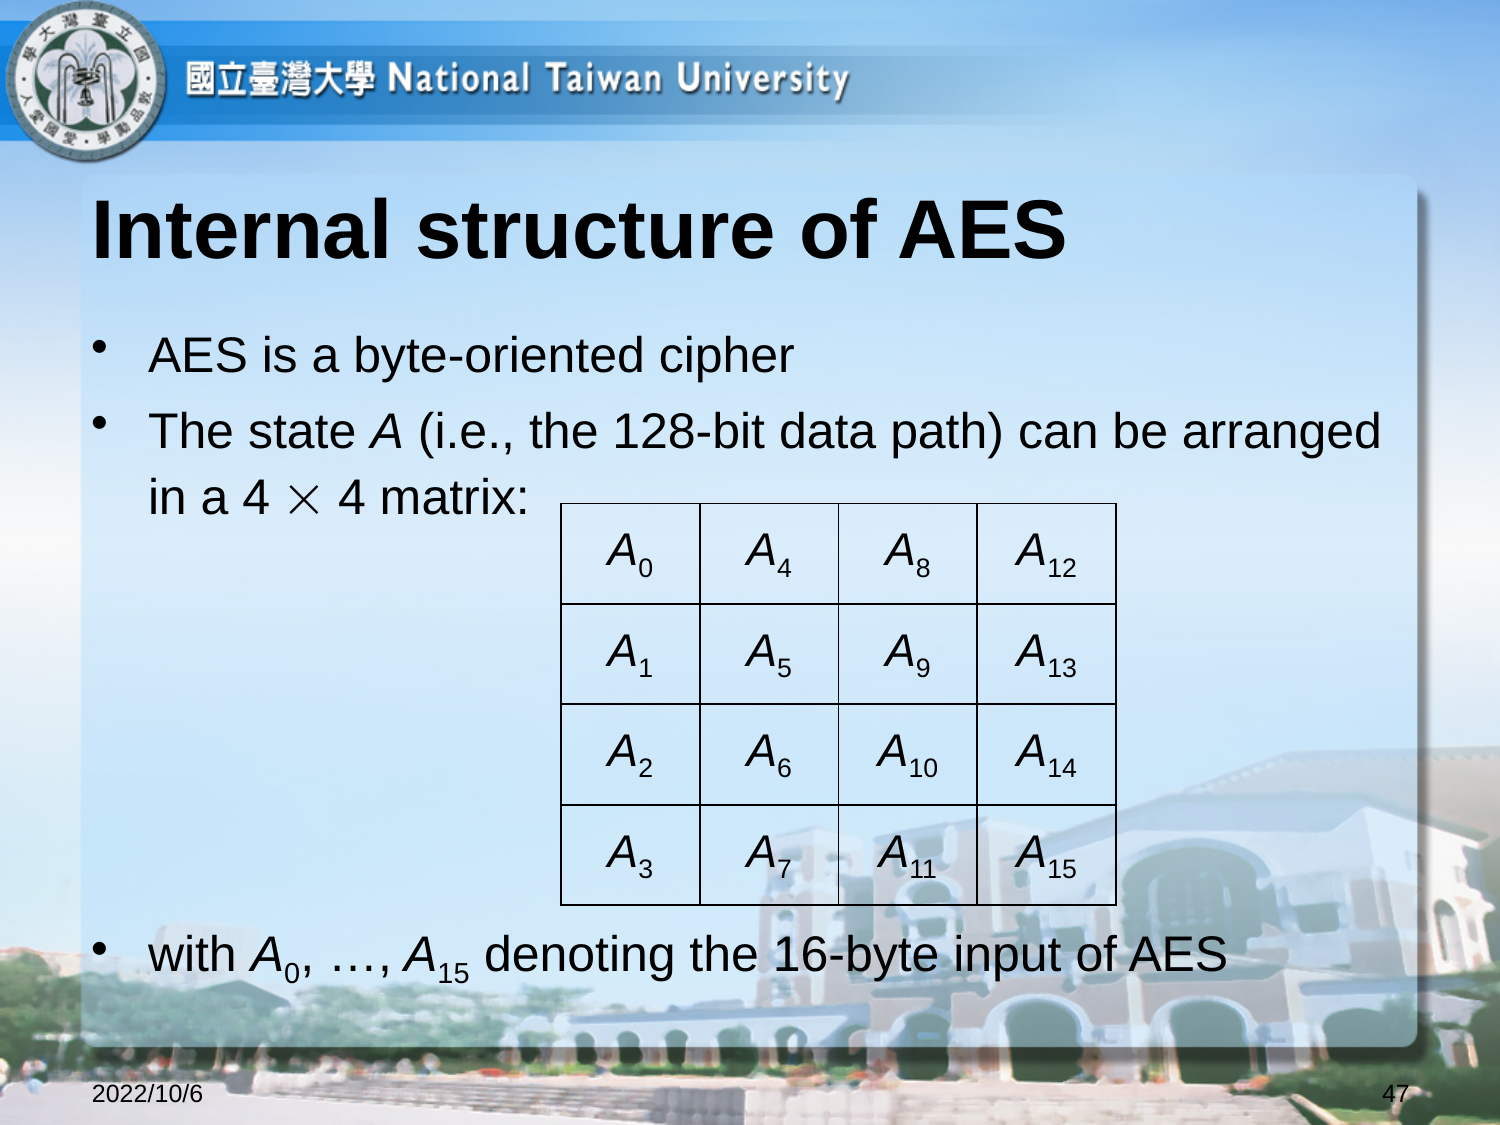

# Internal structure of AES
AES is a byte-oriented cipher
The state A (i.e., the 128-bit data path) can be arranged in a 4 × 4 matrix:

with A0, …, A15 denoting the 16-byte input of AES
| A0 | A4 | A8 | A12 |
| --- | --- | --- | --- |
| A1 | A5 | A9 | A13 |
| A2 | A6 | A10 | A14 |
| A3 | A7 | A11 | A15 |
2022/10/6
47